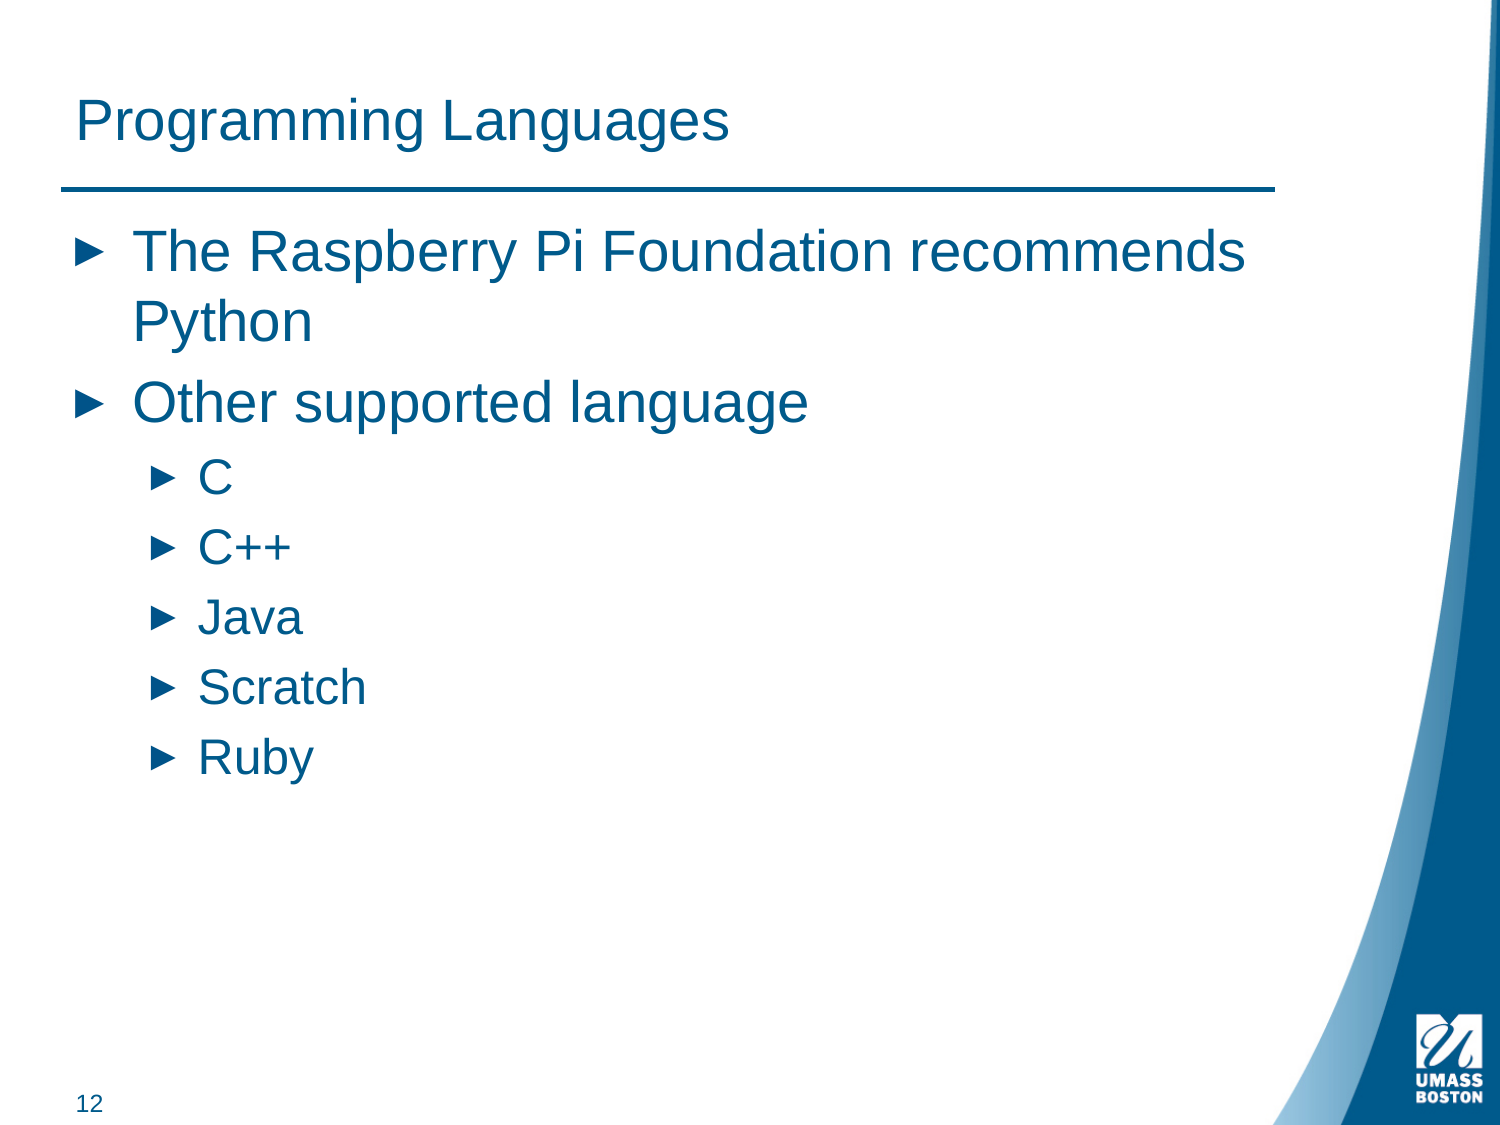

# Programming Languages
The Raspberry Pi Foundation recommends Python
Other supported language
C
C++
Java
Scratch
Ruby